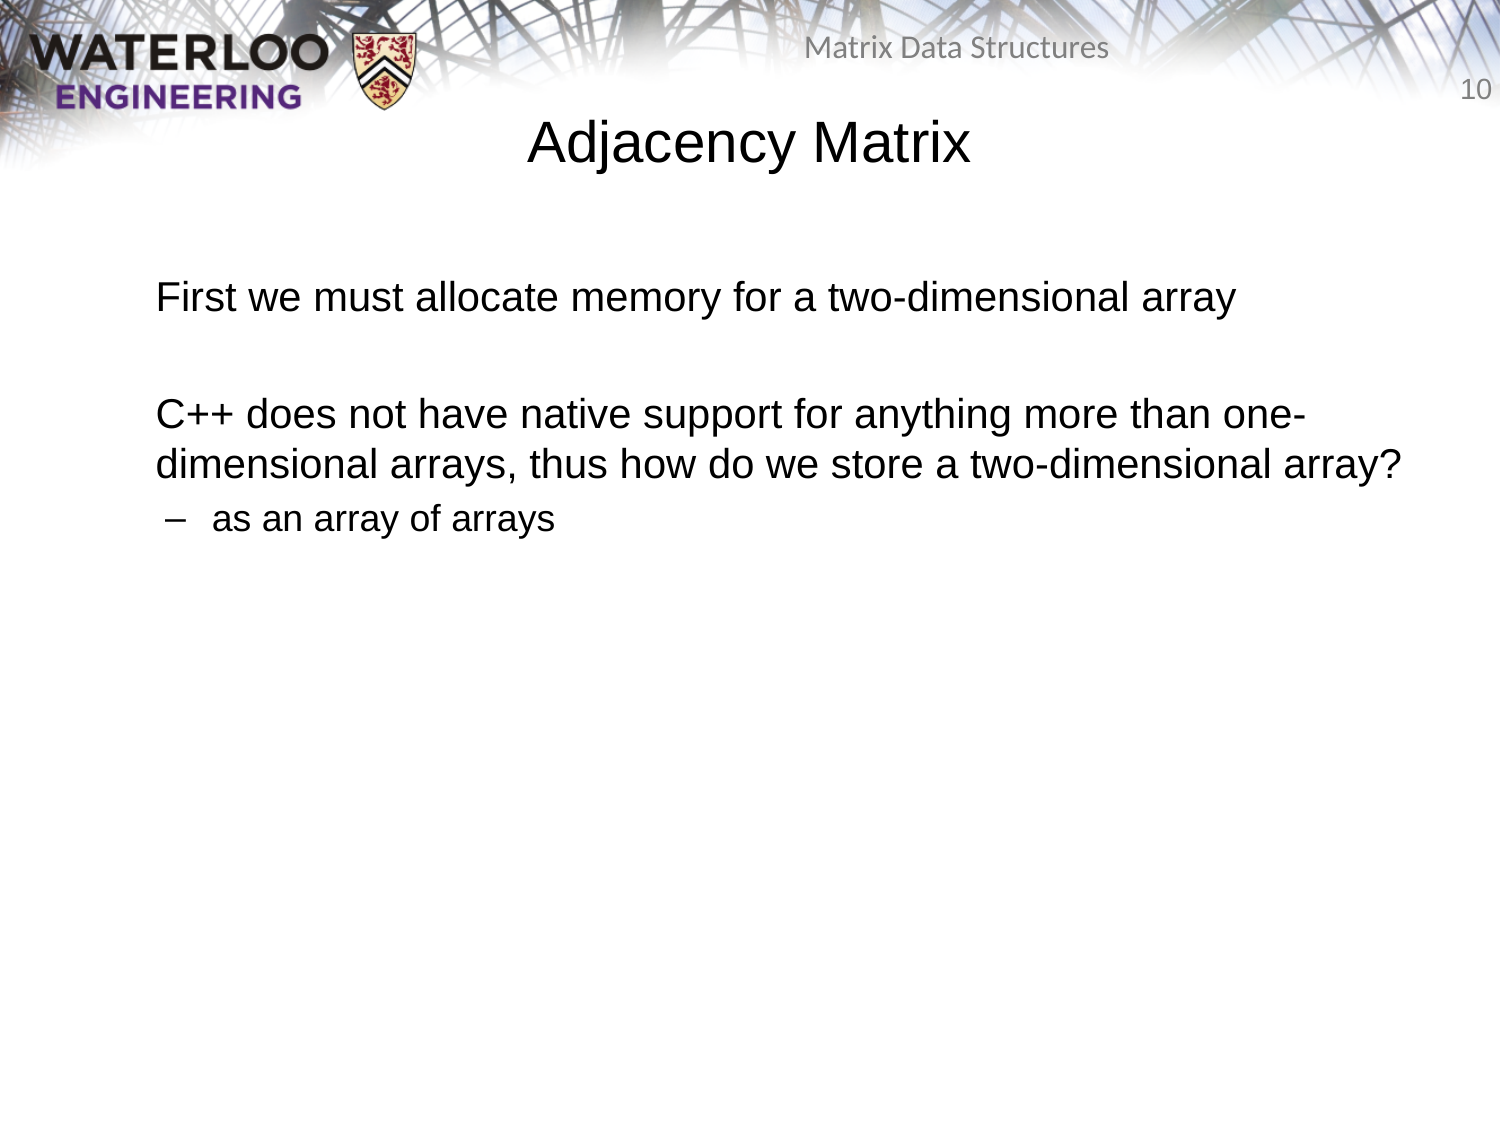

# Adjacency Matrix
First we must allocate memory for a two-dimensional array

C++ does not have native support for anything more than one-dimensional arrays, thus how do we store a two-dimensional array?
as an array of arrays